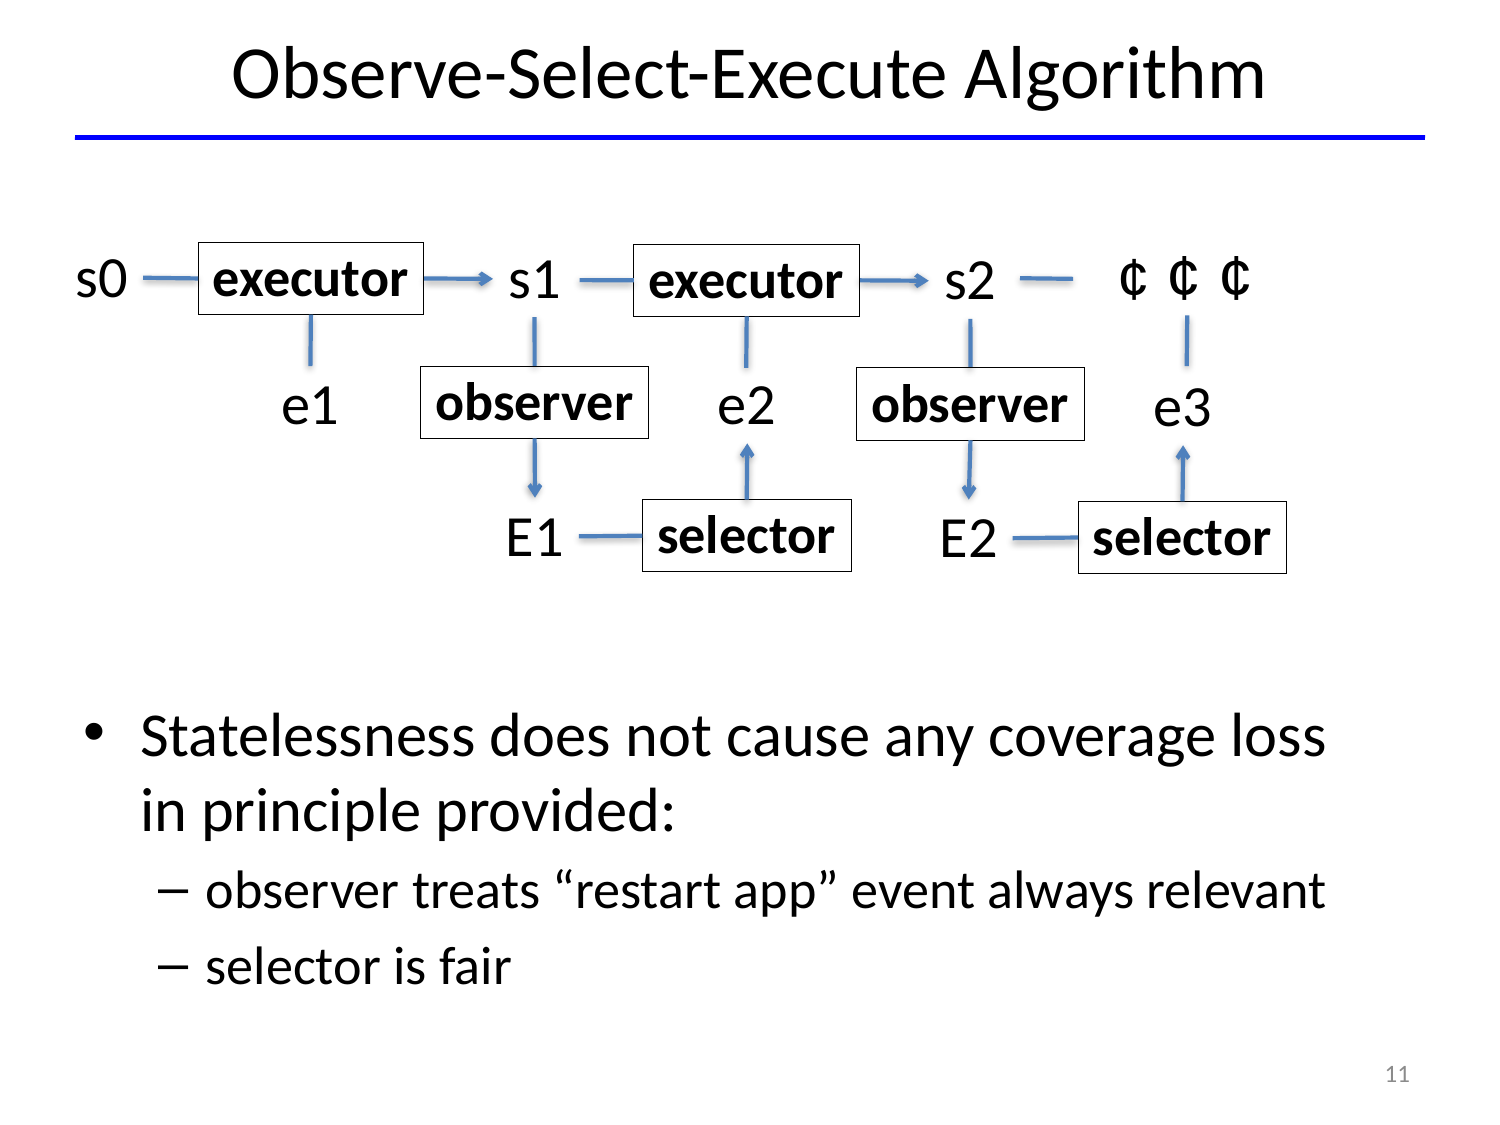

# Observe-Select-Execute Algorithm
¢ ¢ ¢
s0
s1
s2
executor
executor
e1
observer
e2
observer
e3
E1
selector
E2
selector
Statelessness does not cause any coverage loss in principle provided:
observer treats “restart app” event always relevant
selector is fair

11